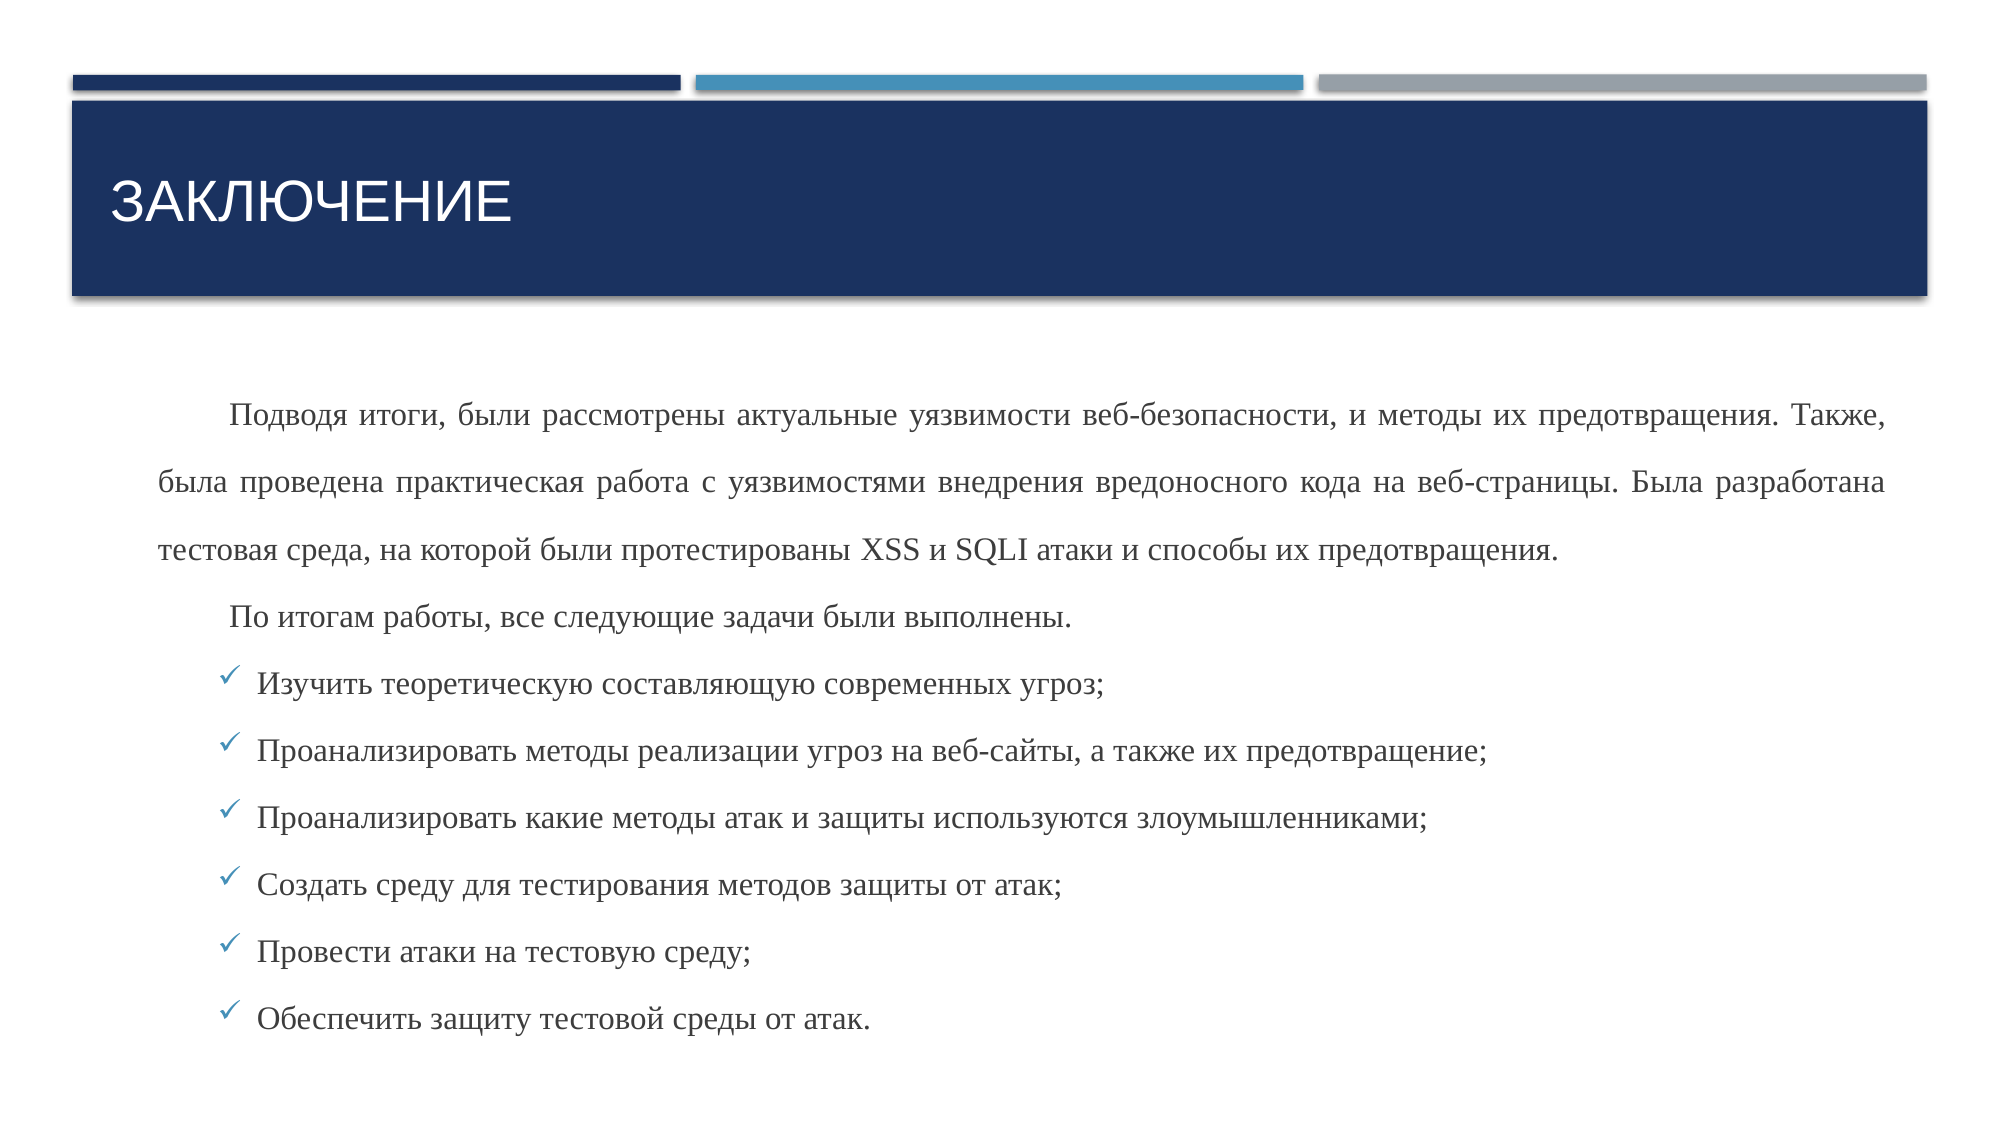

# Заключение
Подводя итоги, были рассмотрены актуальные уязвимости веб-безопасности, и методы их предотвращения. Также, была проведена практическая работа с уязвимостями внедрения вредоносного кода на веб-страницы. Была разработана тестовая среда, на которой были протестированы XSS и SQLI атаки и способы их предотвращения.
По итогам работы, все следующие задачи были выполнены.
Изучить теоретическую составляющую современных угроз;
Проанализировать методы реализации угроз на веб-сайты, а также их предотвращение;
Проанализировать какие методы атак и защиты используются злоумышленниками;
Создать среду для тестирования методов защиты от атак;
Провести атаки на тестовую среду;
Обеспечить защиту тестовой среды от атак.